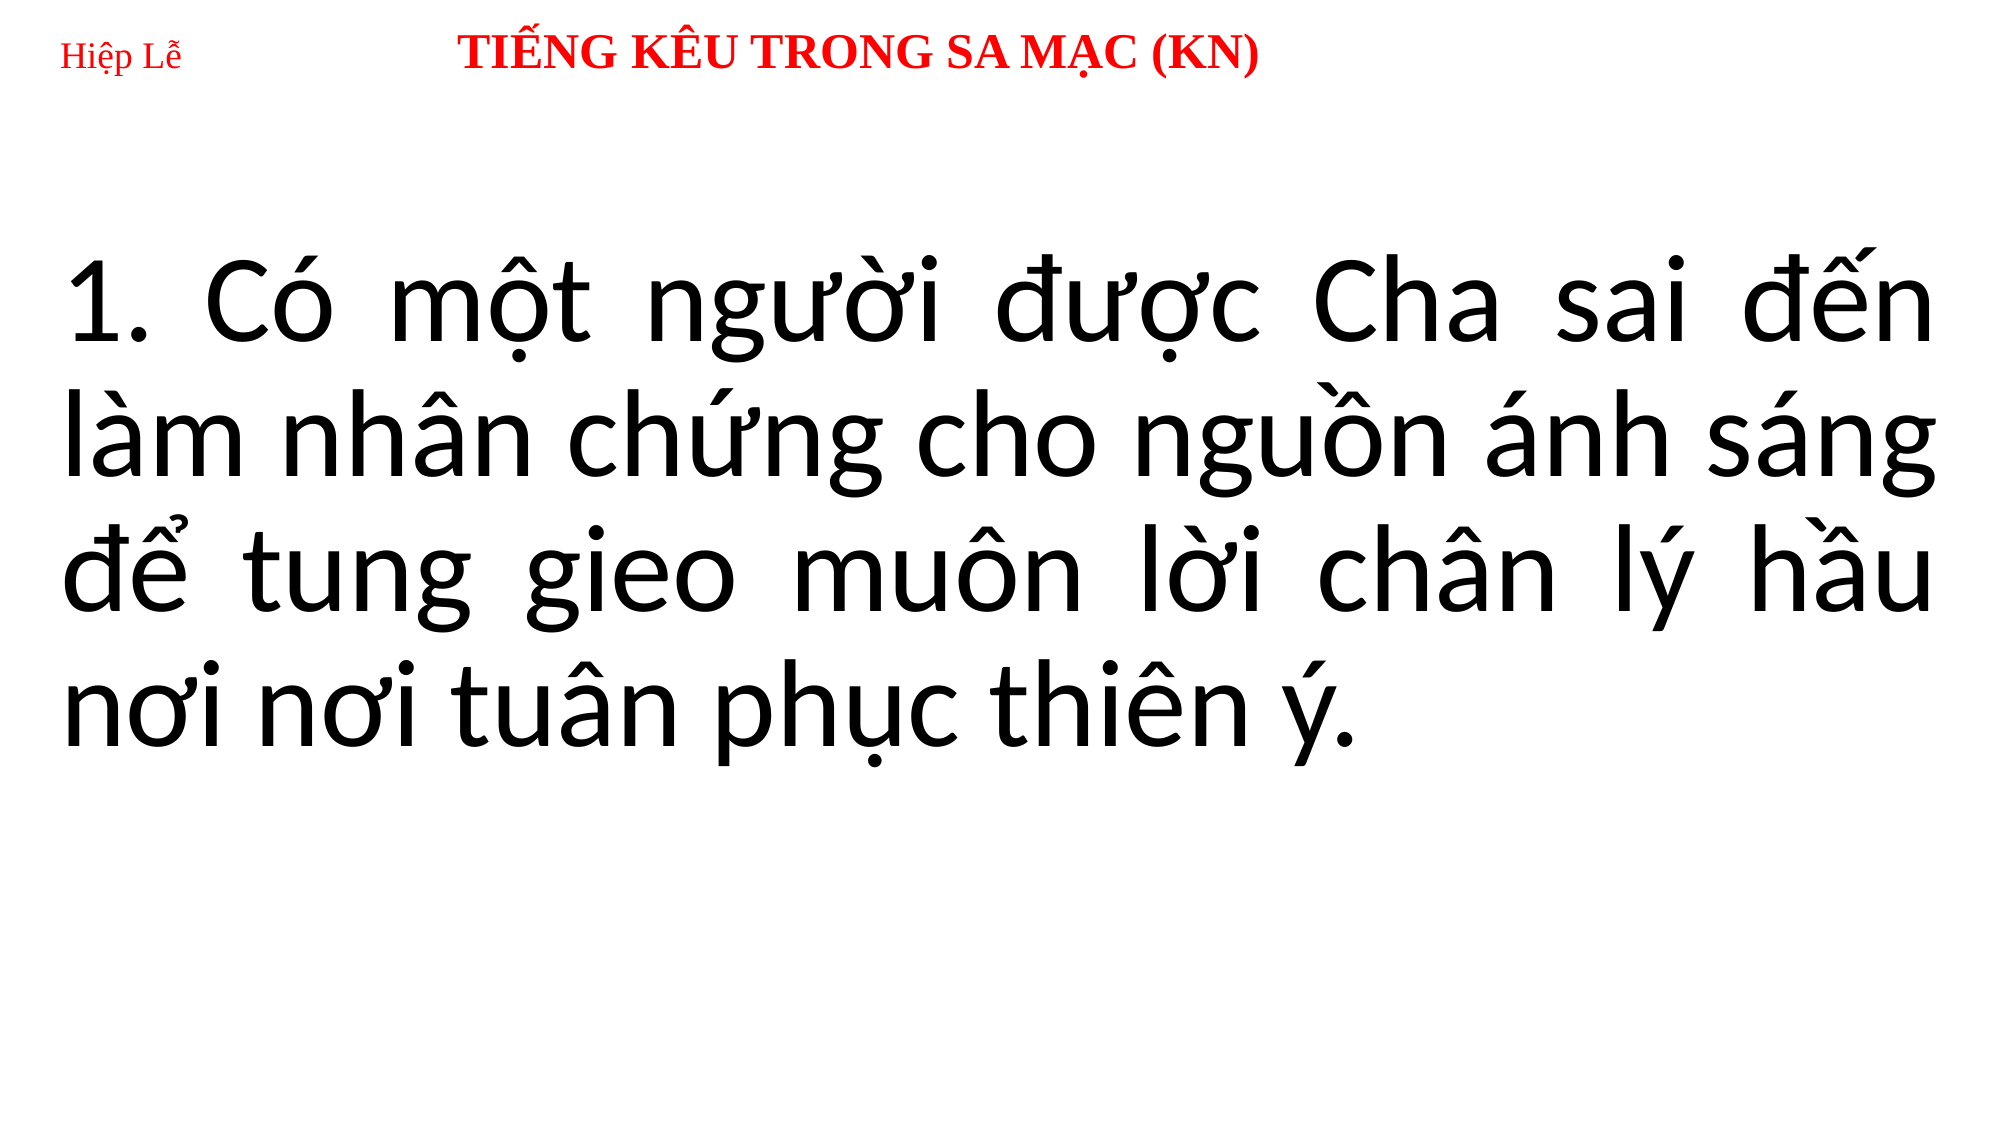

# Hiệp Lễ                             TIẾNG KÊU TRONG SA MẠC (KN)
1. Có một người được Cha sai đến làm nhân chứng cho nguồn ánh sáng để tung gieo muôn lời chân lý hầu nơi nơi tuân phục thiên ý.